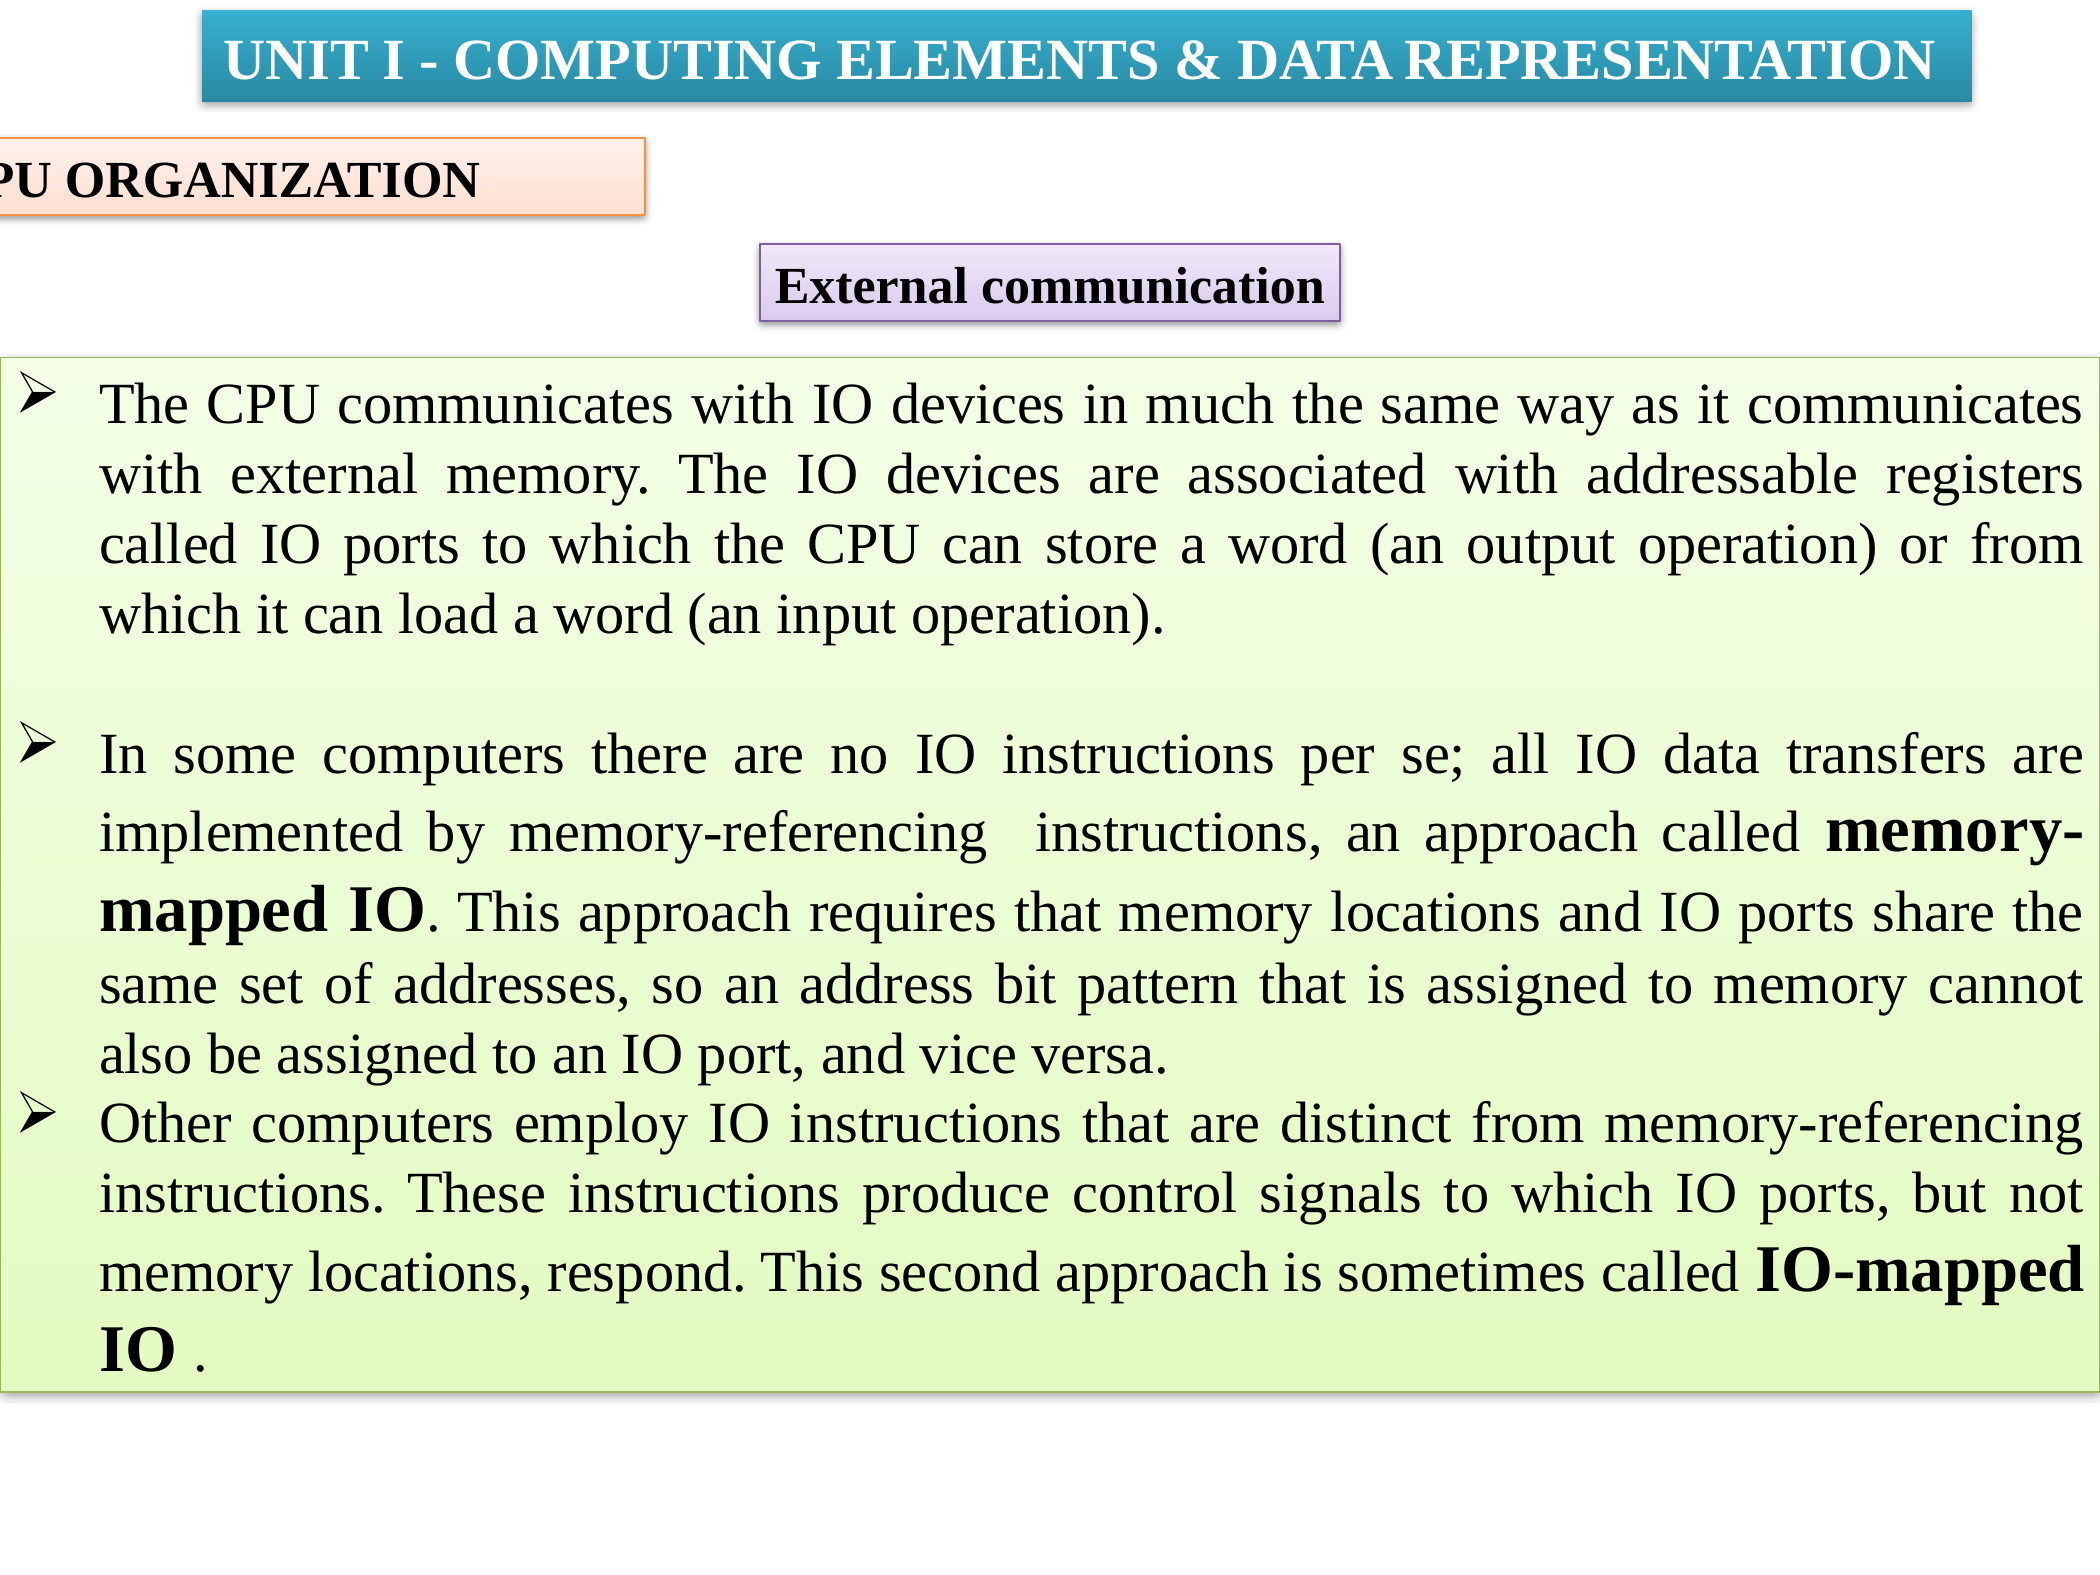

UNIT I - COMPUTING ELEMENTS & DATA REPRESENTATION
CPU ORGANIZATION
External communication
The CPU communicates with IO devices in much the same way as it communicates with external memory. The IO devices are associated with addressable registers called IO ports to which the CPU can store a word (an output operation) or from which it can load a word (an input operation).

In some computers there are no IO instructions per se; all IO data transfers are implemented by memory-referencing  instructions, an approach called memory-mapped IO. This approach requires that memory locations and IO ports share the same set of addresses, so an address bit pattern that is assigned to memory cannot also be assigned to an IO port, and vice versa.
Other computers employ IO instructions that are distinct from memory-referencing instructions. These instructions produce control signals to which IO ports, but not memory locations, respond. This second approach is sometimes called IO-mapped IO .